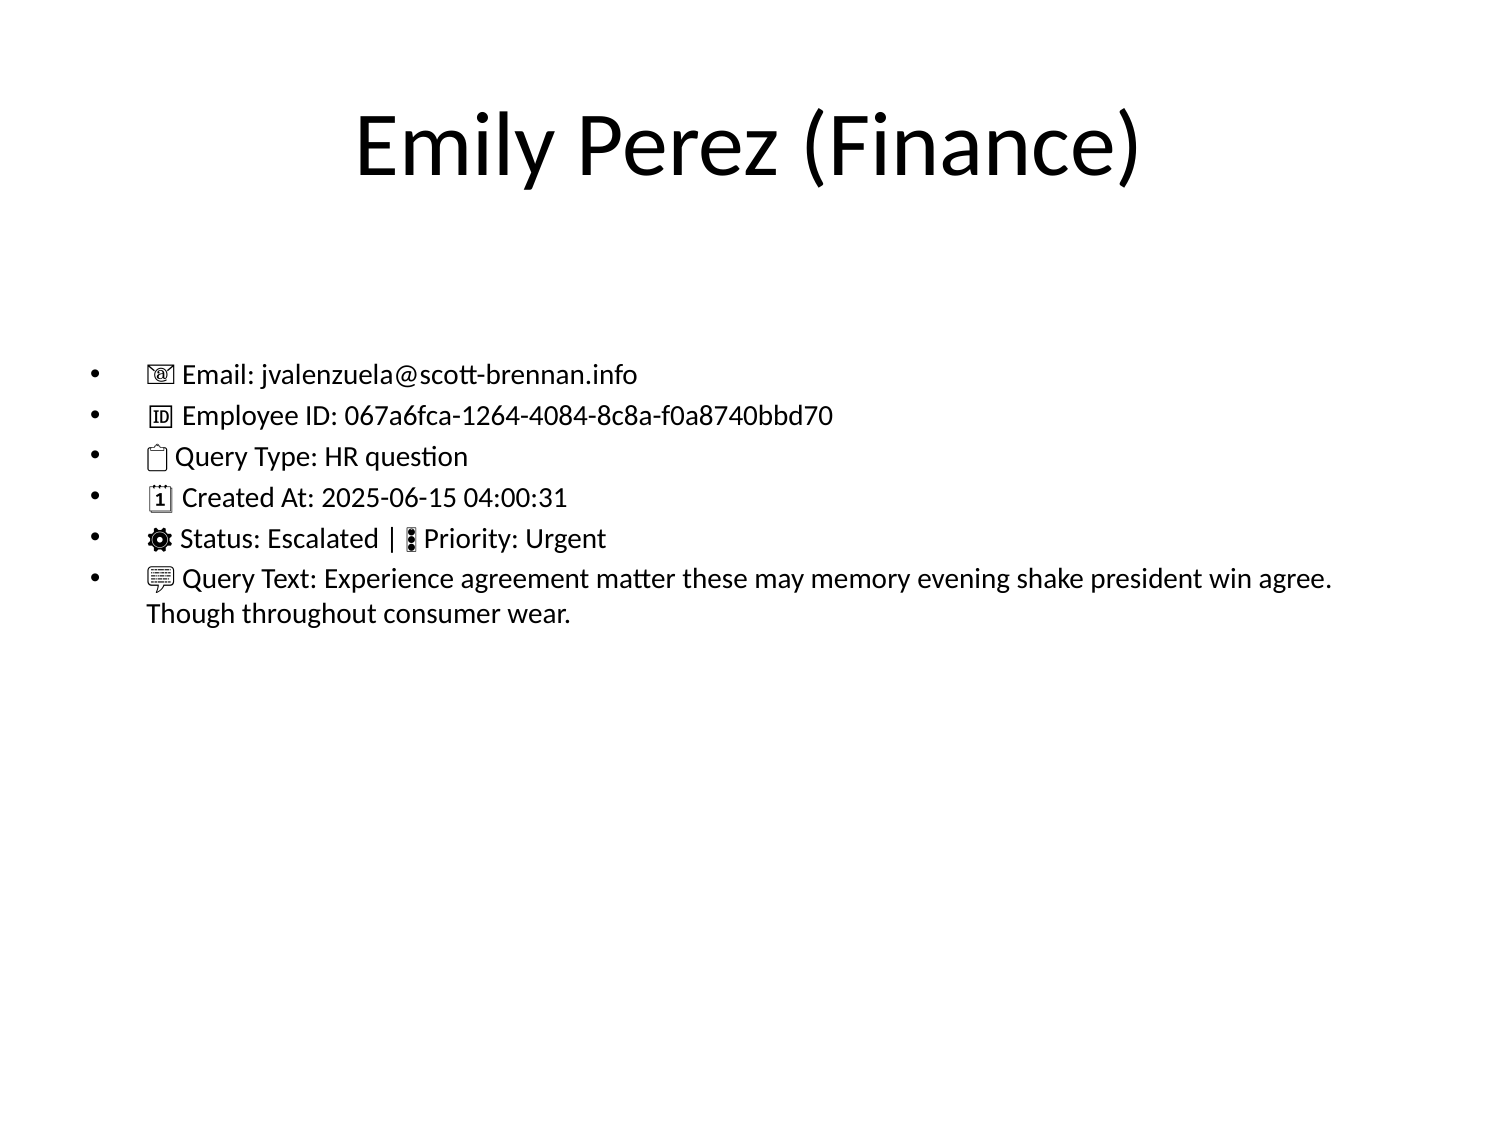

# Emily Perez (Finance)

📧 Email: jvalenzuela@scott-brennan.info
🆔 Employee ID: 067a6fca-1264-4084-8c8a-f0a8740bbd70
📋 Query Type: HR question
🗓 Created At: 2025-06-15 04:00:31
⚙ Status: Escalated | 🚦 Priority: Urgent
💬 Query Text: Experience agreement matter these may memory evening shake president win agree. Though throughout consumer wear.